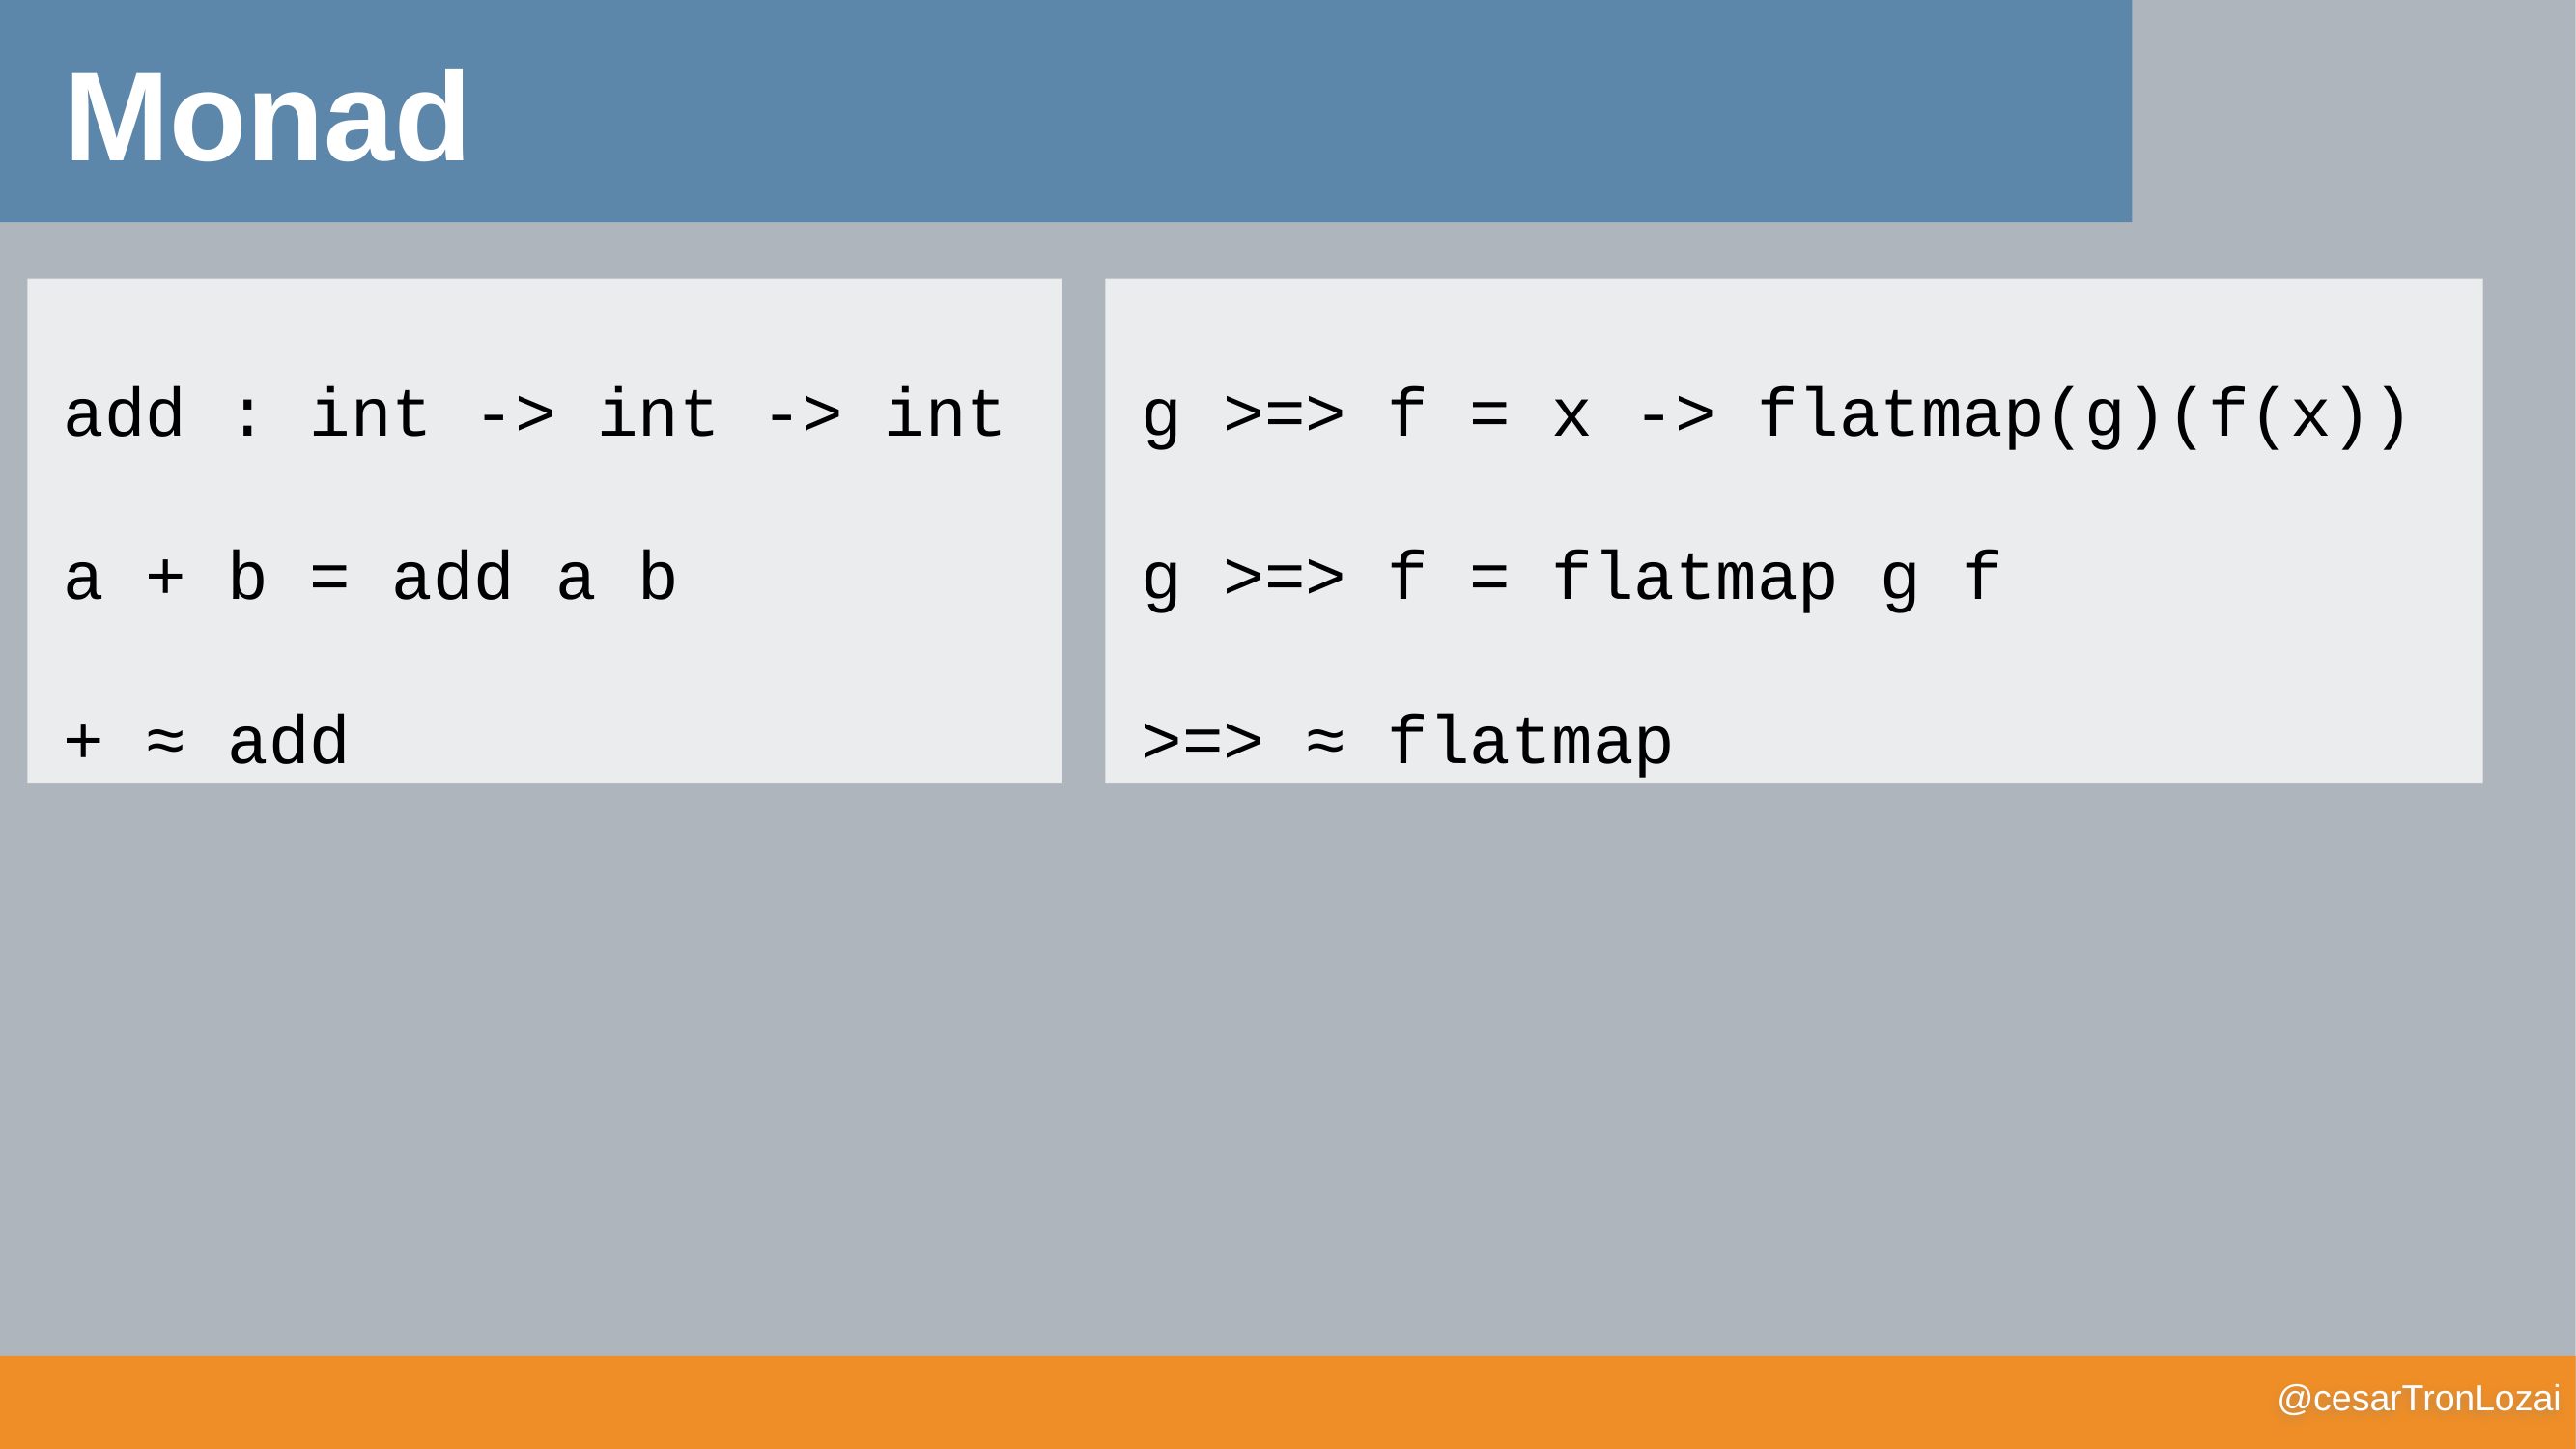

Monad
add : int -> int -> int
a + b = add a b
+ ≈ add
g >=> f = x -> flatmap(g)(f(x))
g >=> f = flatmap g f
>=> ≈ flatmap